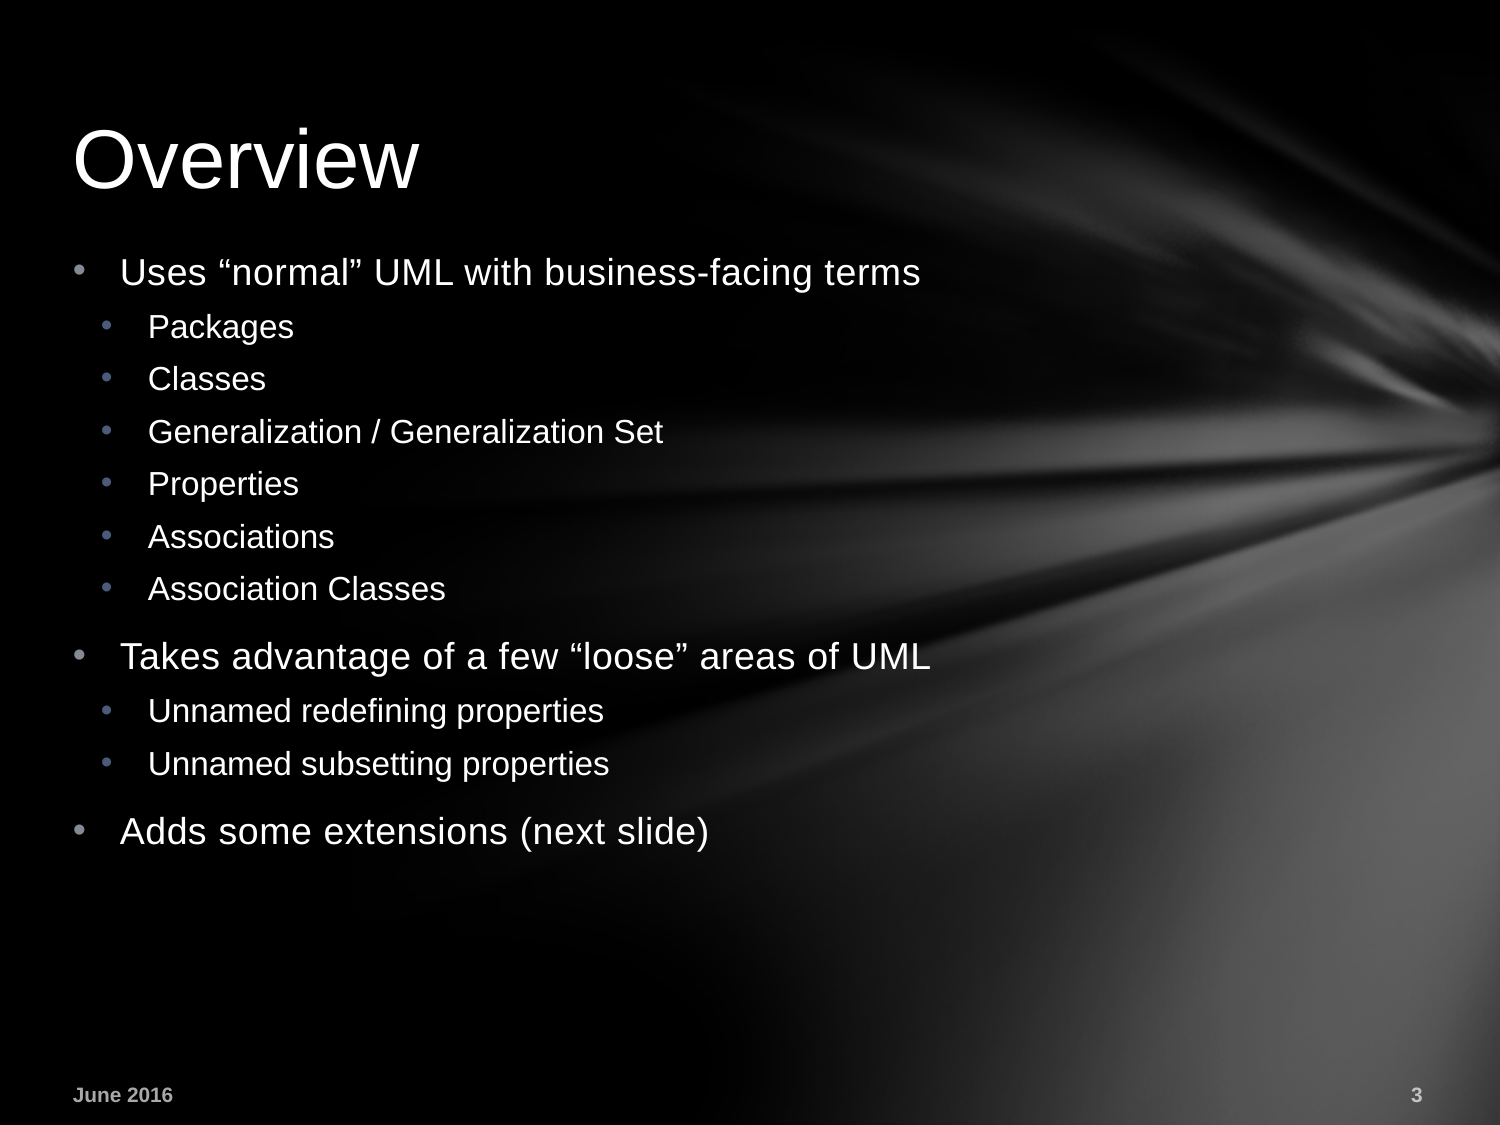

# Overview
Uses “normal” UML with business-facing terms
Packages
Classes
Generalization / Generalization Set
Properties
Associations
Association Classes
Takes advantage of a few “loose” areas of UML
Unnamed redefining properties
Unnamed subsetting properties
Adds some extensions (next slide)

June 2016

3